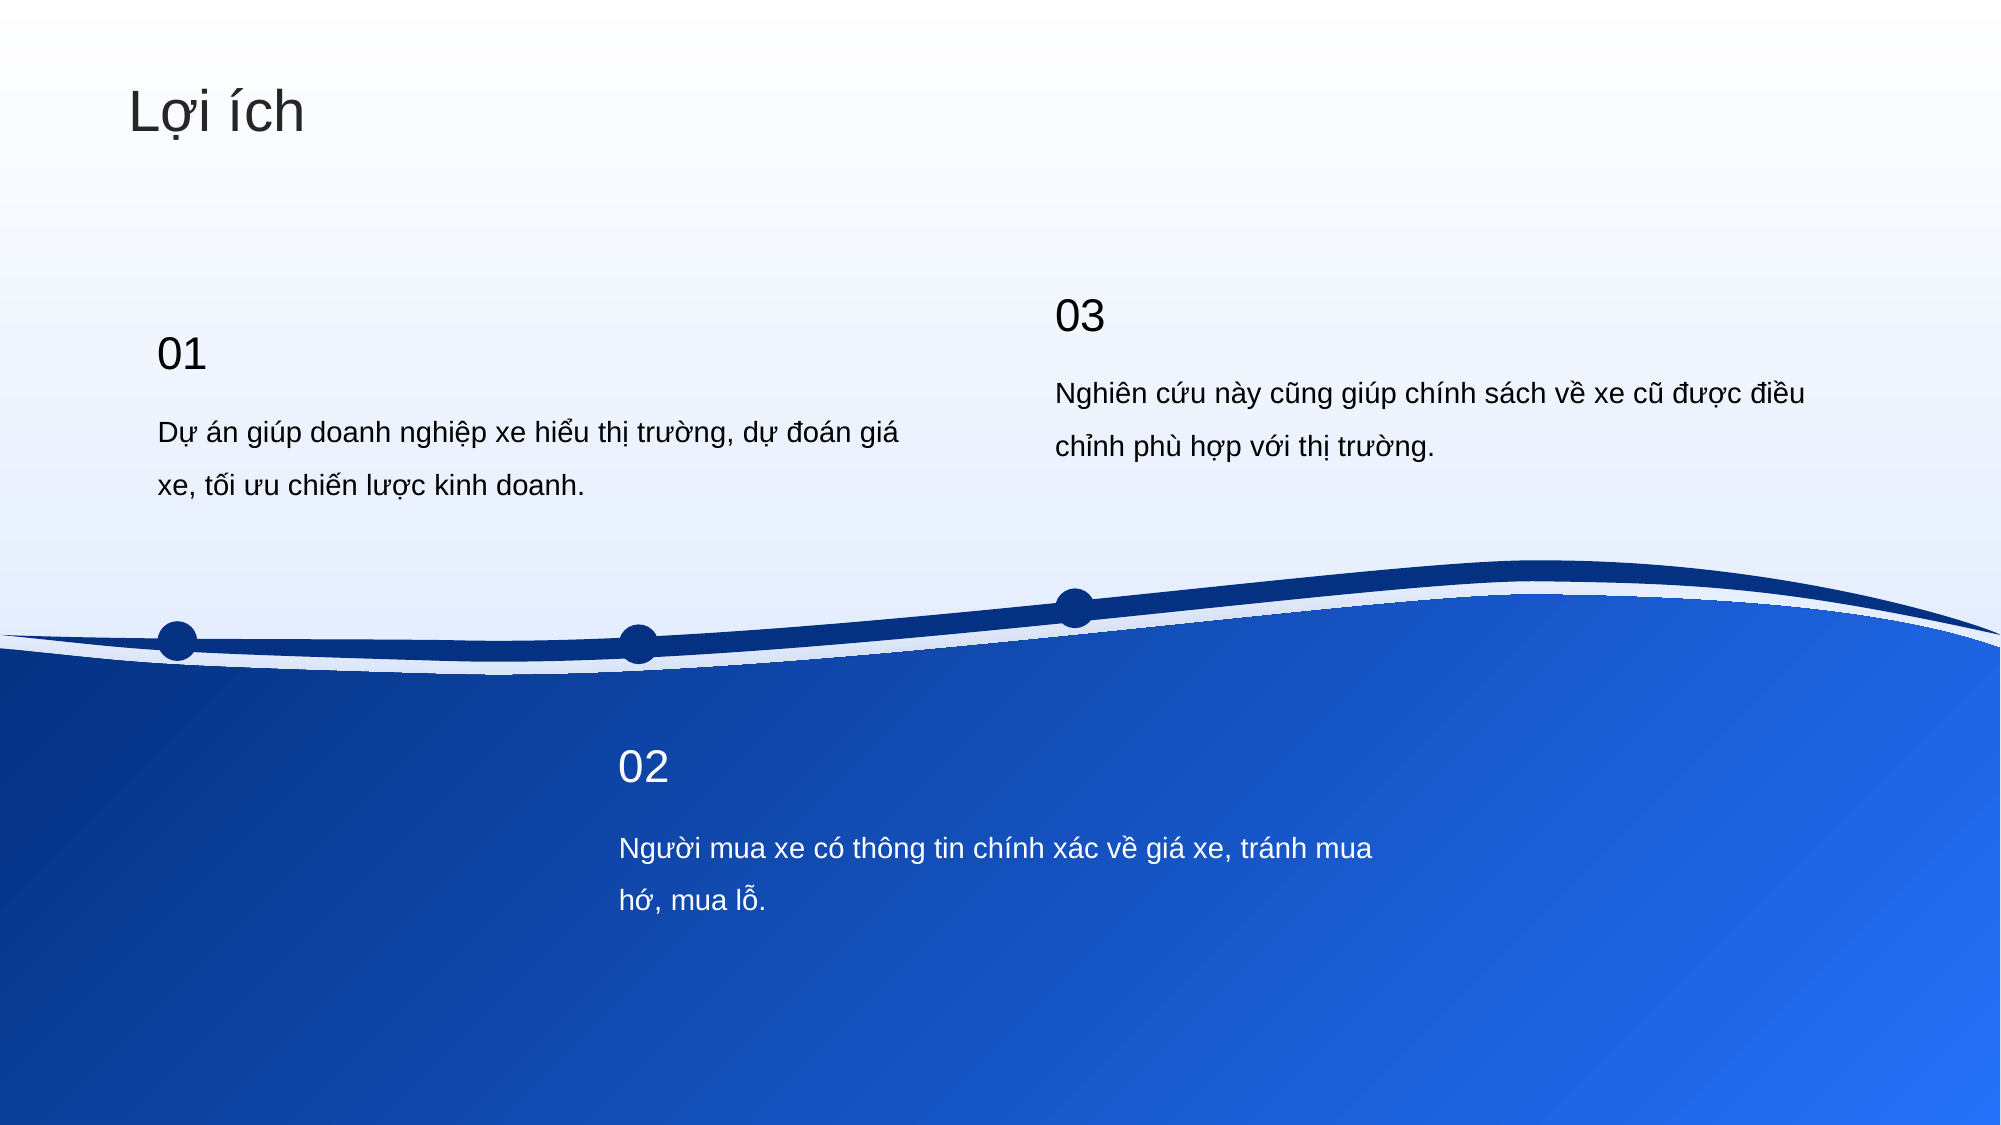

Lợi ích
03
01
Nghiên cứu này cũng giúp chính sách về xe cũ được điều chỉnh phù hợp với thị trường.
Dự án giúp doanh nghiệp xe hiểu thị trường, dự đoán giá xe, tối ưu chiến lược kinh doanh.

02
Người mua xe có thông tin chính xác về giá xe, tránh mua hớ, mua lỗ.